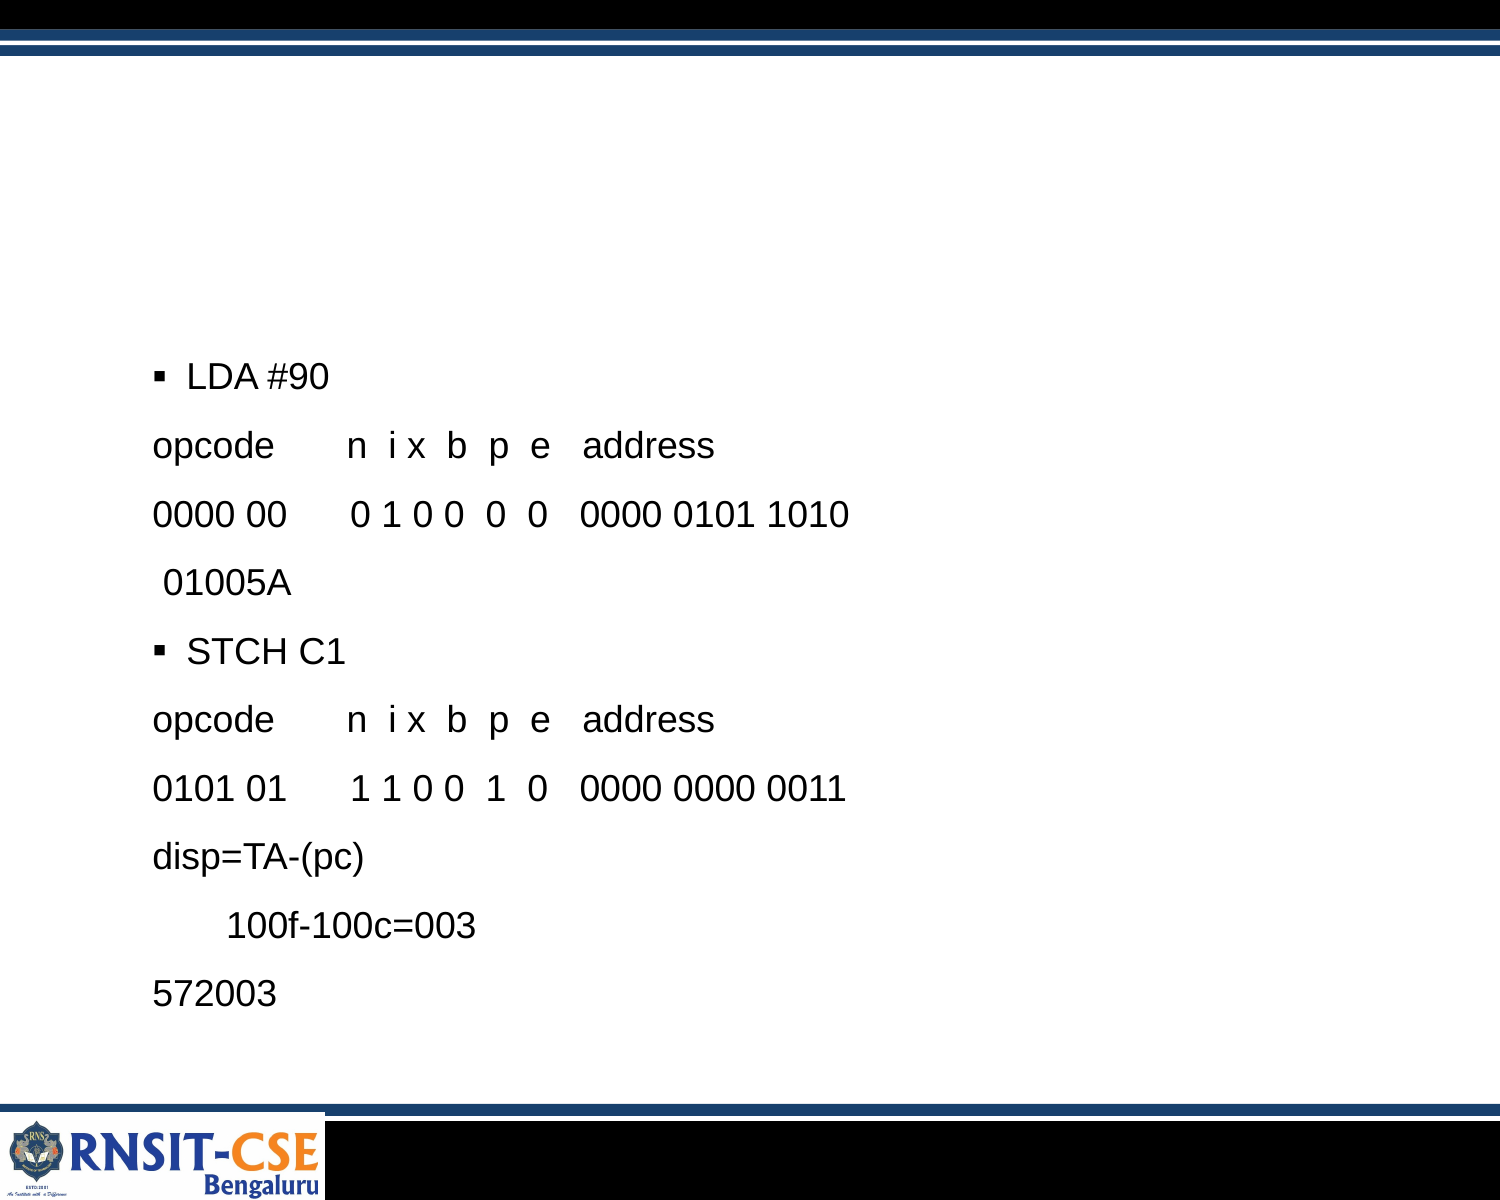

#
LDA #90
opcode	 n  i x  b  p  e   address
0000 00      0 1 0 0  0  0   0000 0101 1010
 01005A
STCH C1
opcode	 n  i x  b  p  e   address
0101 01      1 1 0 0  1  0   0000 0000 0011
disp=TA-(pc)
       100f-100c=003
572003